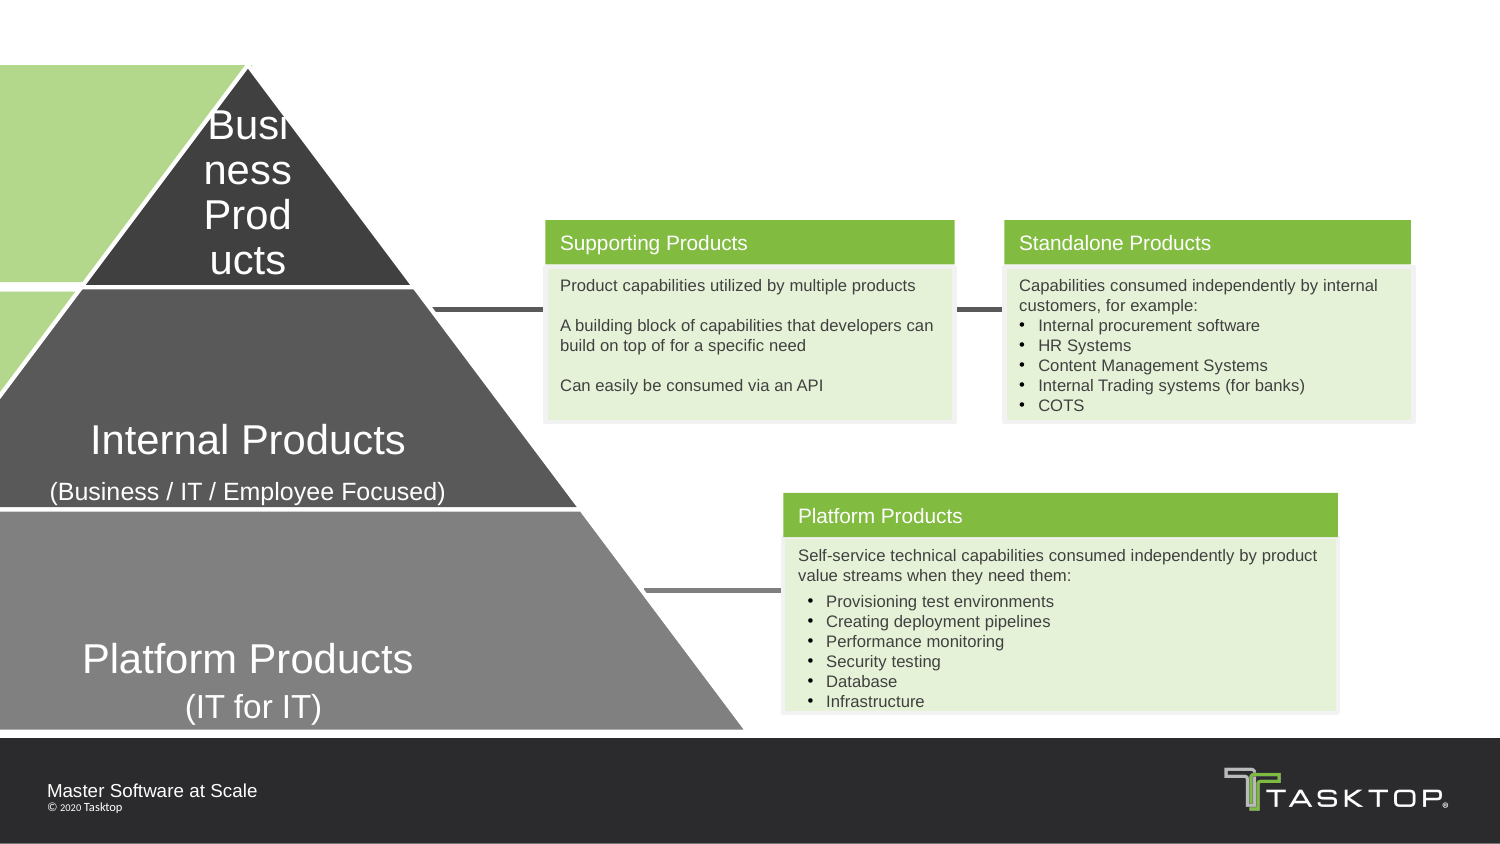

Business Products
External Customer
Business
Products
Internal Products
(Business / IT / Employee Focused)
Platform Products
 (IT for IT)

Internal Products
Internal Customer

Platform Products
Developers
& Specialists
Supporting Products
Standalone Products
Product capabilities utilized by multiple products

A building block of capabilities that developers can build on top of for a specific need

Can easily be consumed via an API

Capabilities consumed independently by internal customers, for example:
Internal procurement software
HR Systems
Content Management Systems
Internal Trading systems (for banks)
COTS
Platform Products
Self-service technical capabilities consumed independently by product value streams when they need them:
Provisioning test environments
Creating deployment pipelines
Performance monitoring
Security testing
Database
Infrastructure